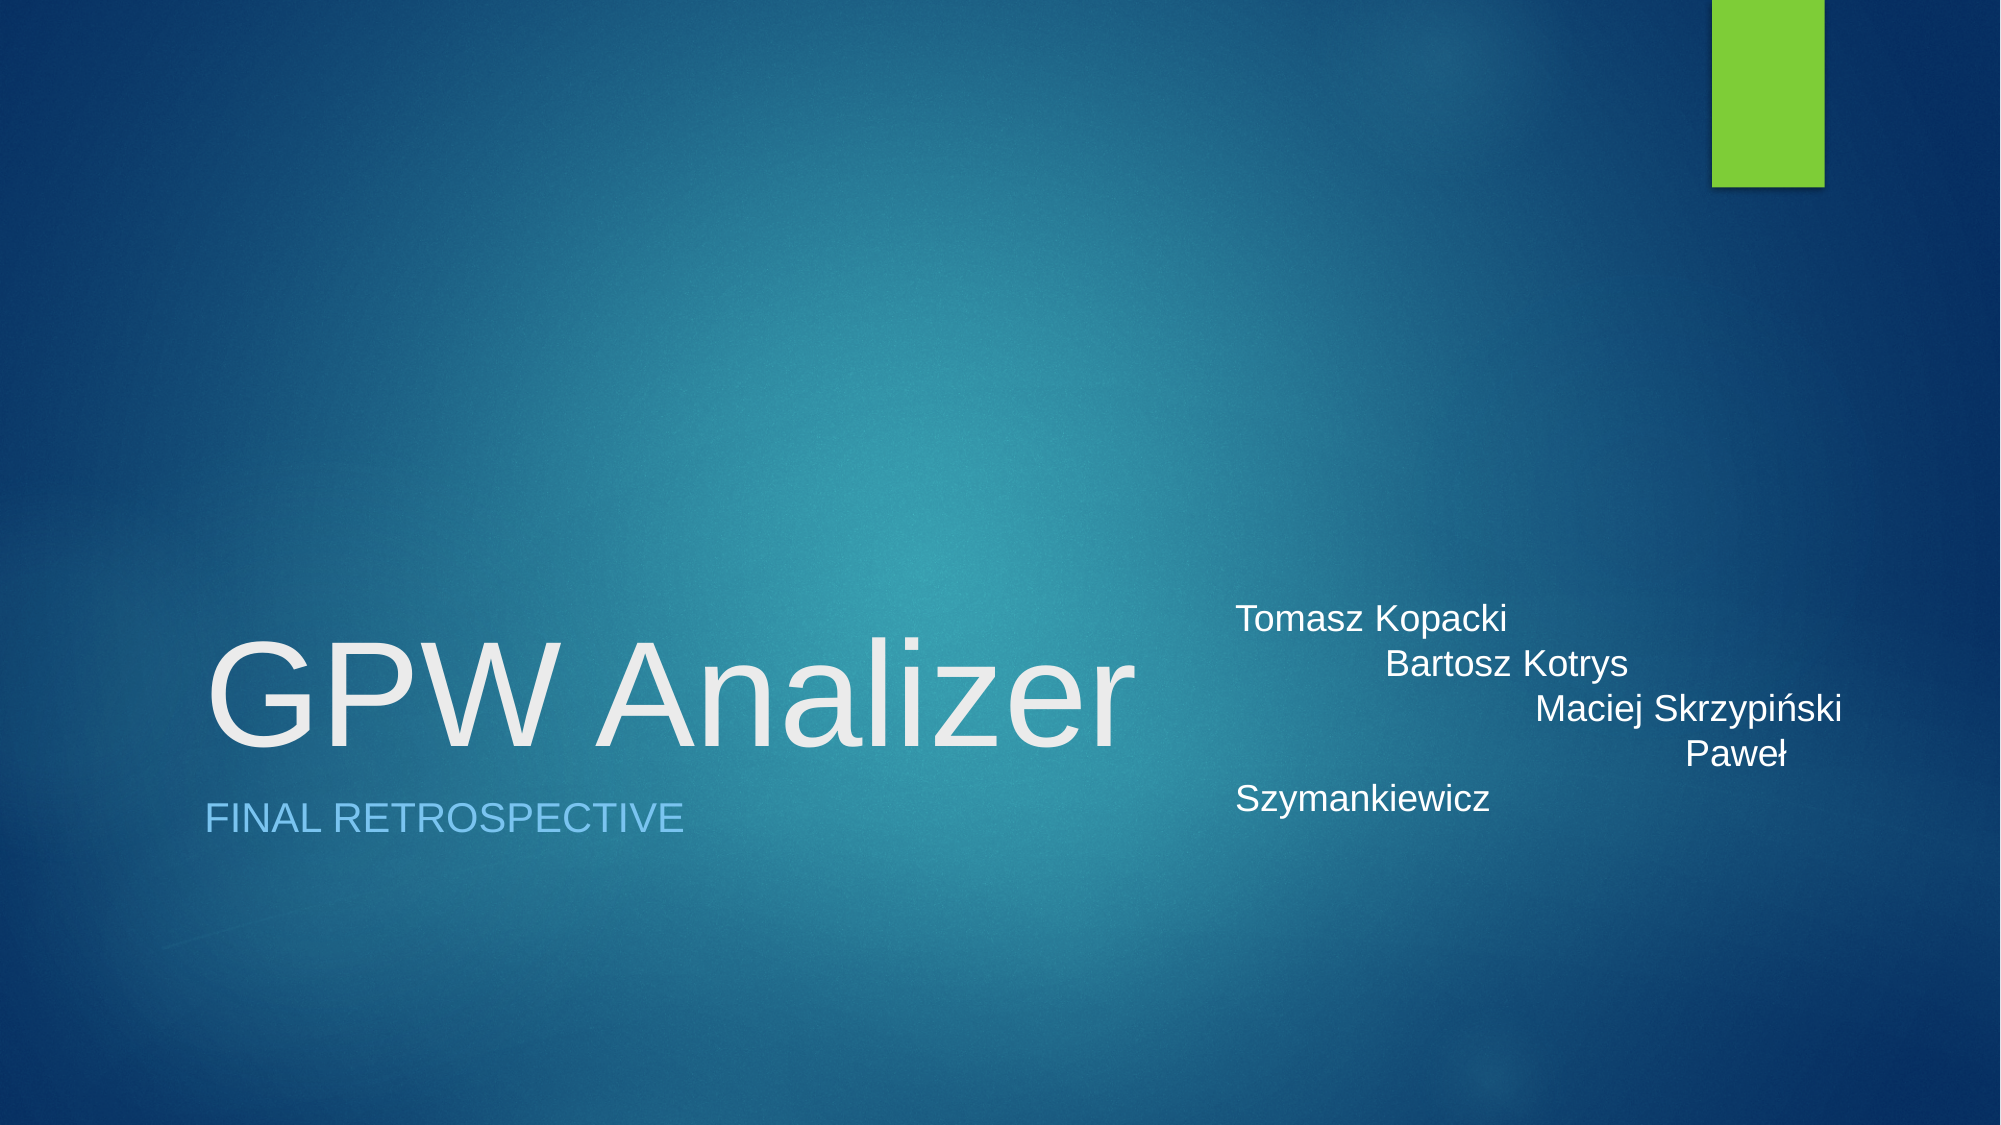

# GPW Analizer
Tomasz Kopacki
	Bartosz Kotrys
		Maciej Skrzypiński
			Paweł Szymankiewicz
FINAL RETROSPECTIVE